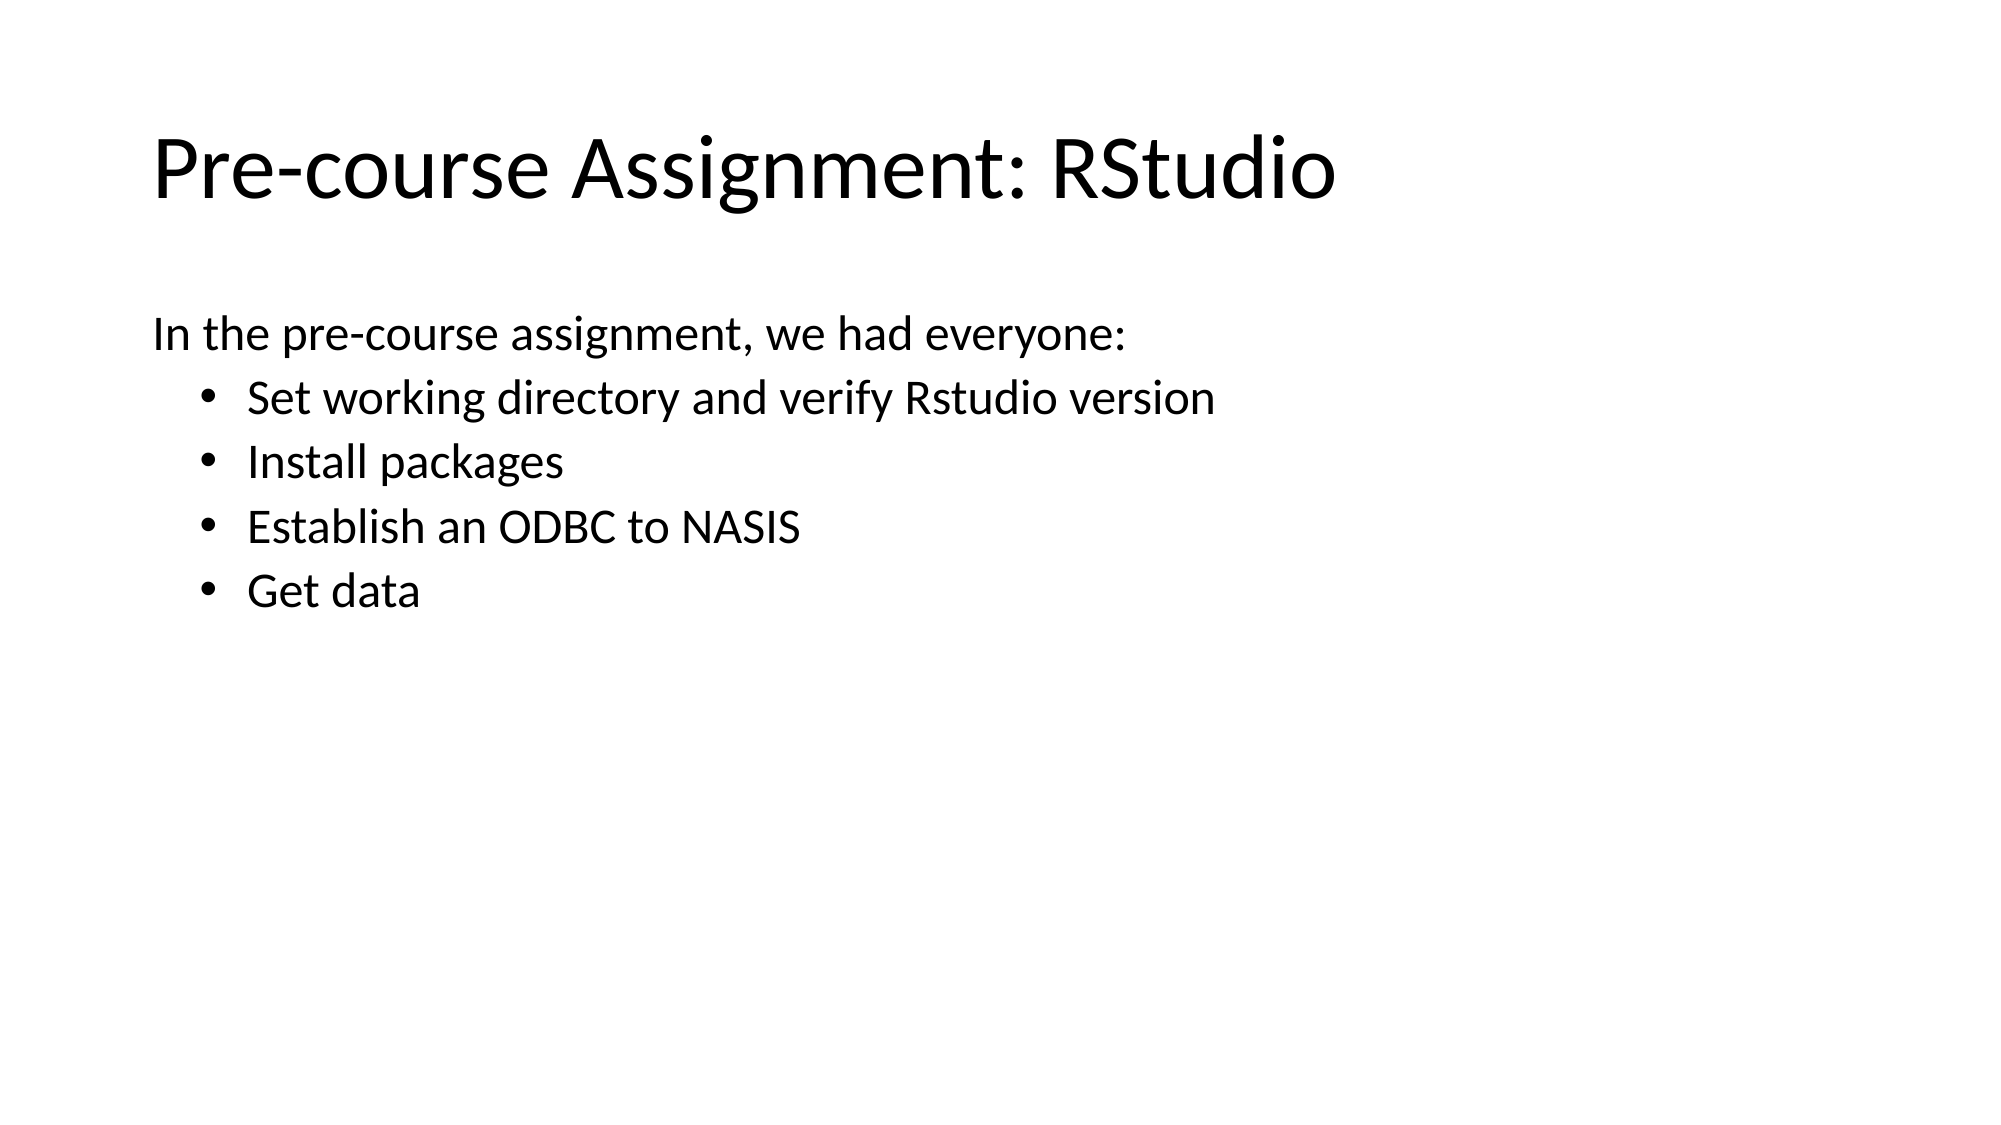

# Pre-course Assignment: RStudio
In the pre-course assignment, we had everyone:
Set working directory and verify Rstudio version
Install packages
Establish an ODBC to NASIS
Get data